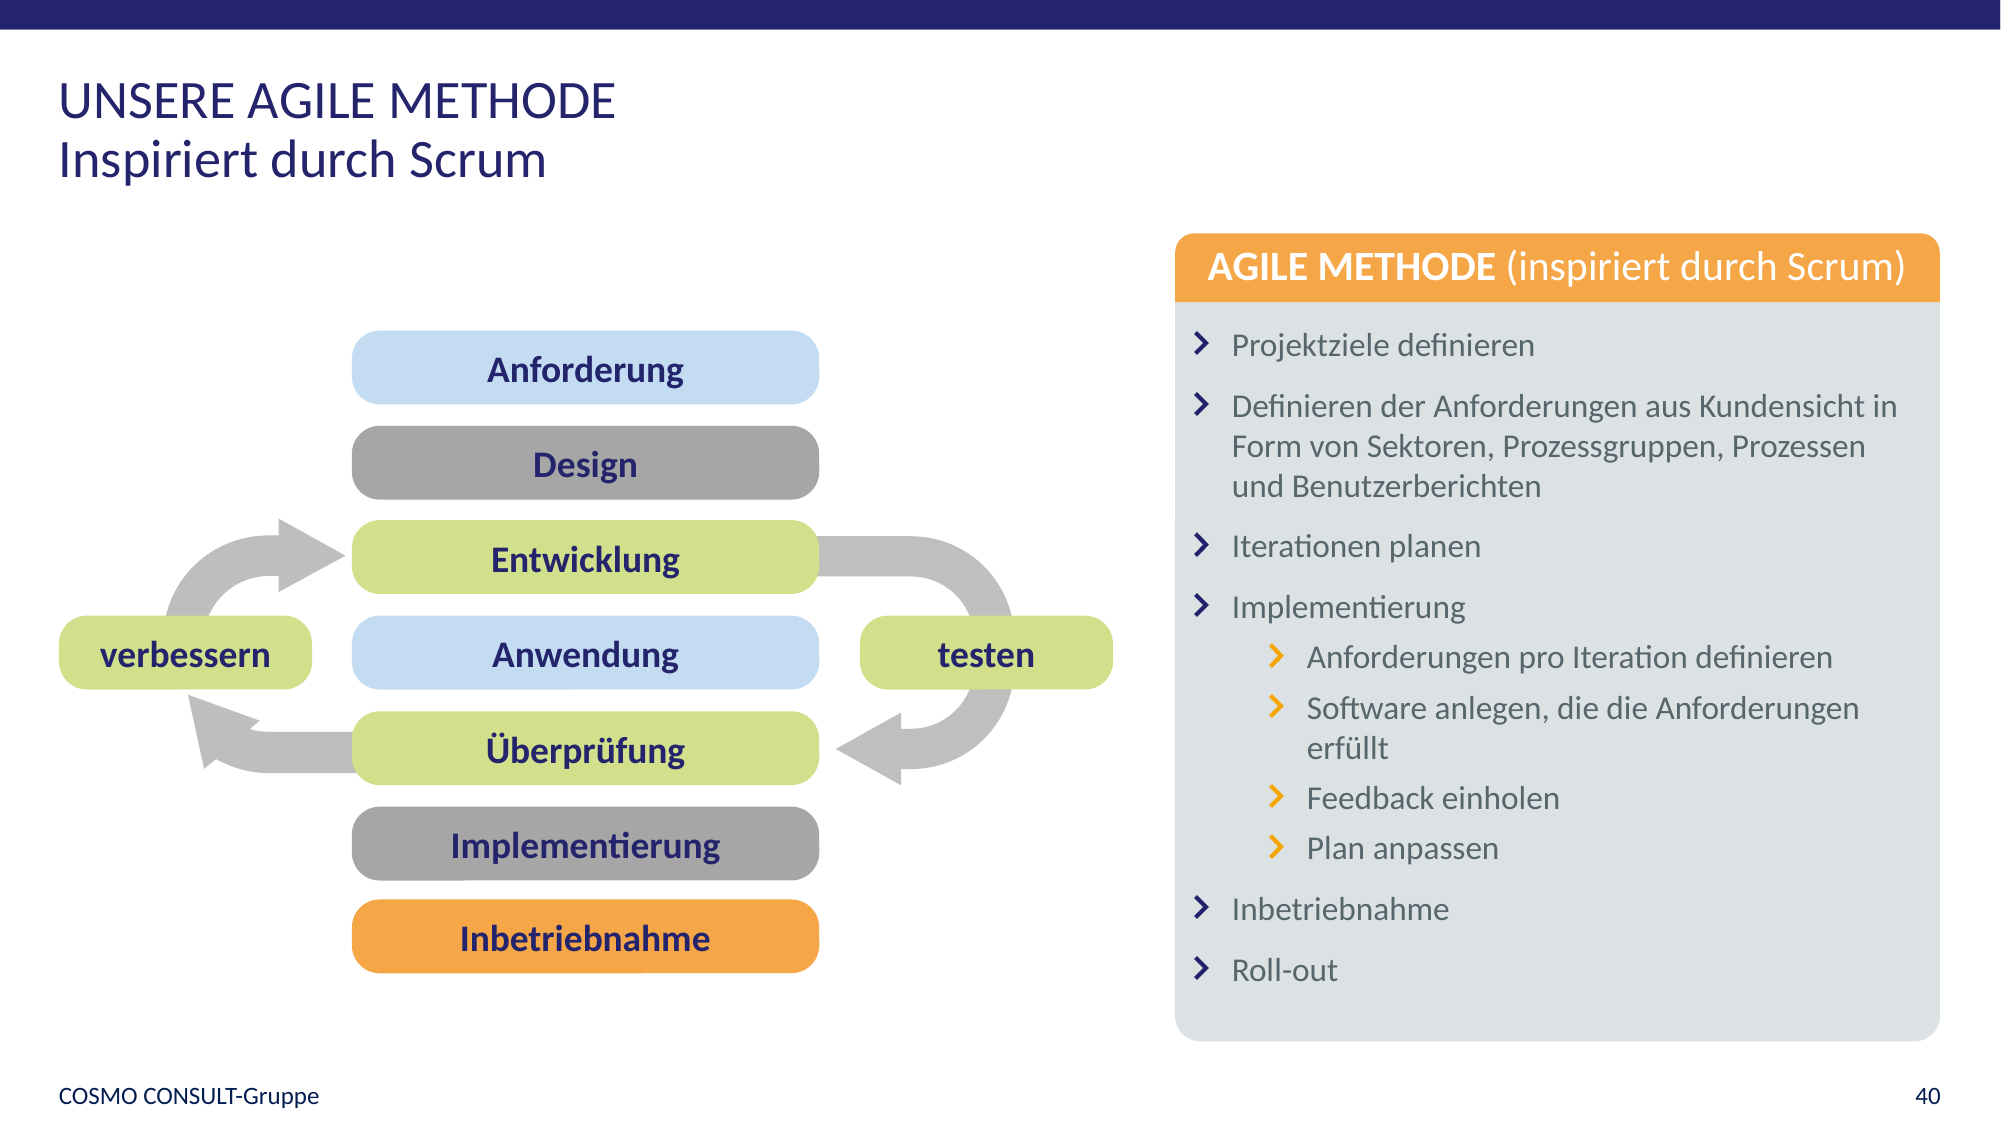

# Unsere Agile Methode Inspiriert durch Scrum
AGILE METHODE (inspiriert durch Scrum)
Projektziele definieren
Definieren der Anforderungen aus Kundensicht in Form von Sektoren, Prozessgruppen, Prozessen und Benutzerberichten
Iterationen planen
Implementierung
Anforderungen pro Iteration definieren
Software anlegen, die die Anforderungen erfüllt
Feedback einholen
Plan anpassen
Inbetriebnahme
Roll-out
Anforderung
Design

Entwicklung

verbessern
Anwendung
testen

Überprüfung
Implementierung
Inbetriebnahme